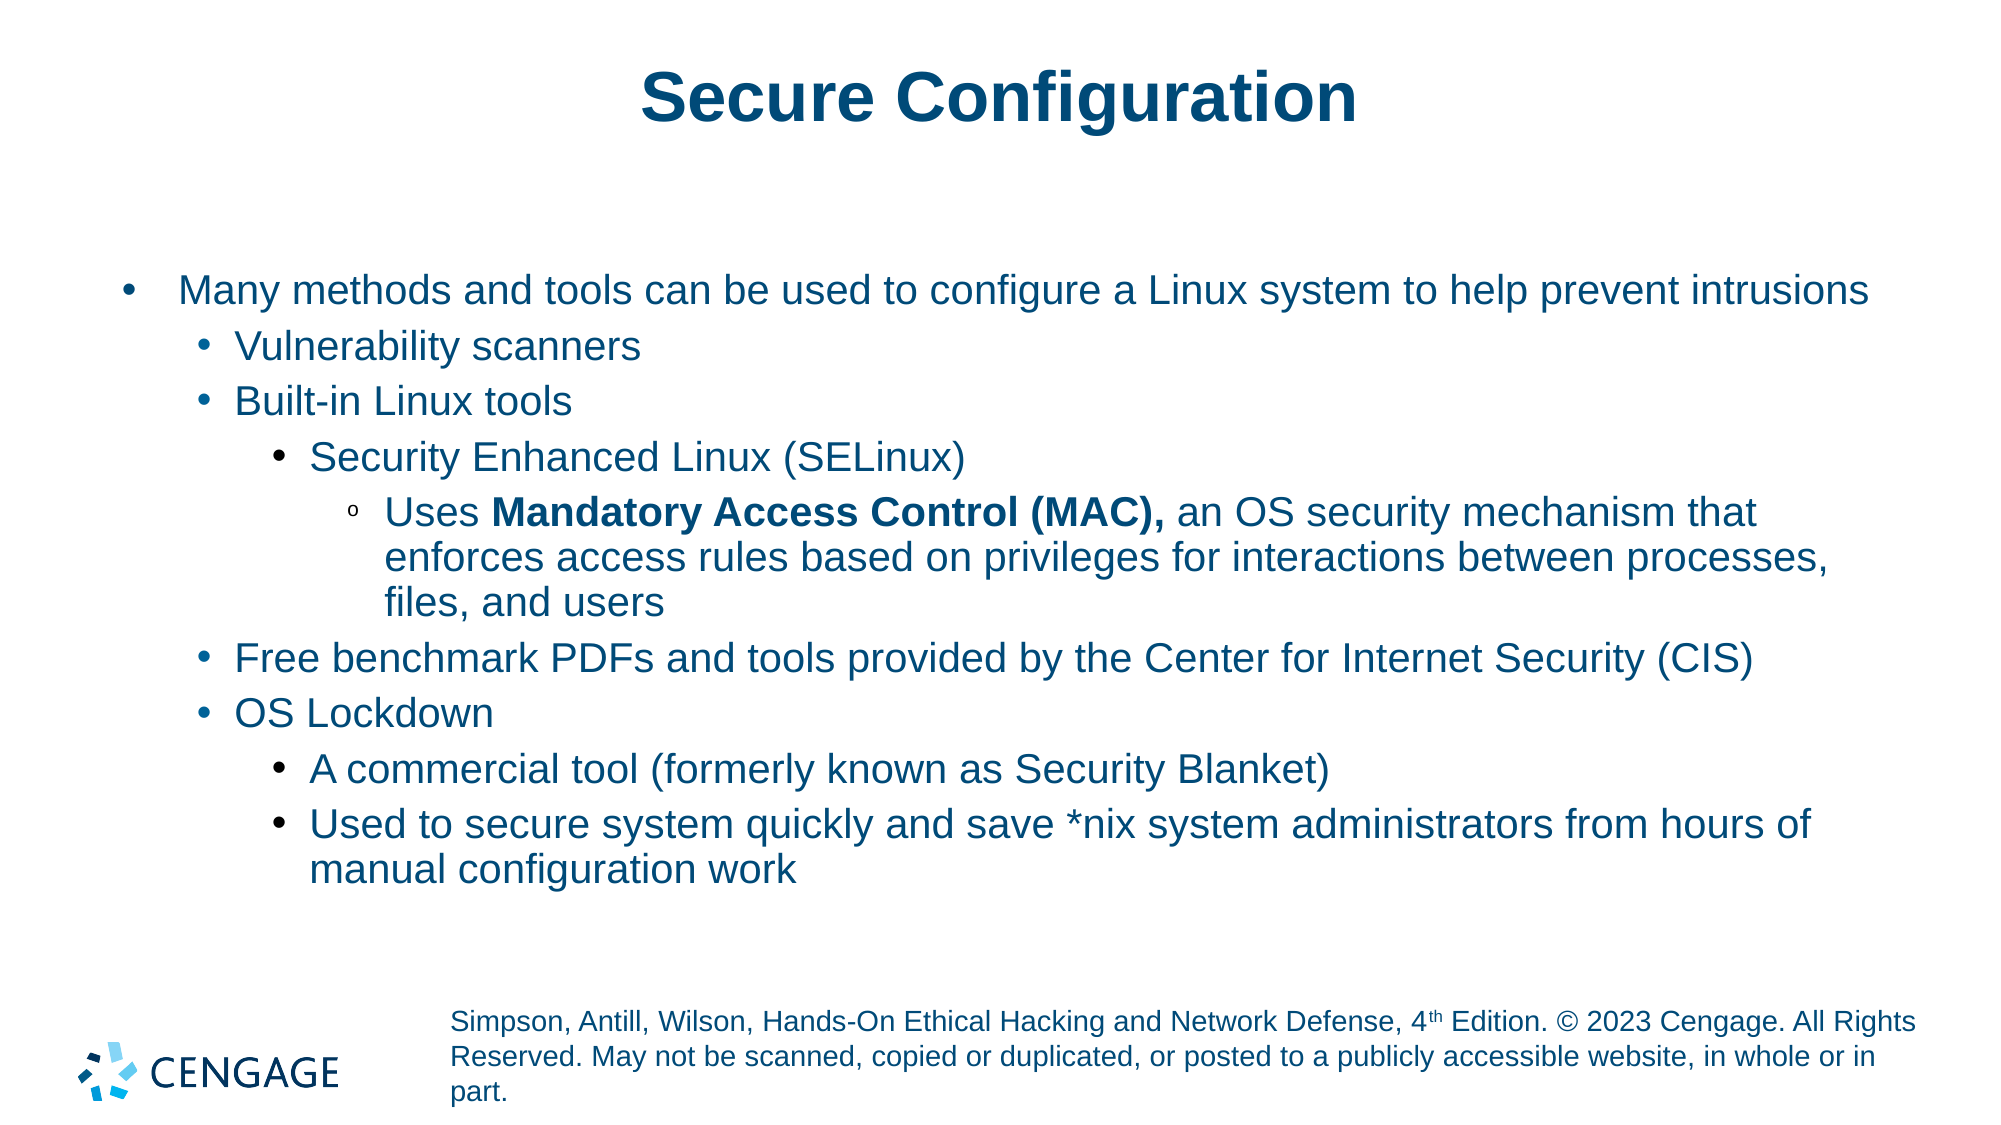

# Secure Configuration
Many methods and tools can be used to configure a Linux system to help prevent intrusions
Vulnerability scanners
Built-in Linux tools
Security Enhanced Linux (SELinux)
Uses Mandatory Access Control (MAC), an OS security mechanism that enforces access rules based on privileges for interactions between processes, files, and users
Free benchmark PDFs and tools provided by the Center for Internet Security (CIS)
OS Lockdown
A commercial tool (formerly known as Security Blanket)
Used to secure system quickly and save *nix system administrators from hours of manual configuration work